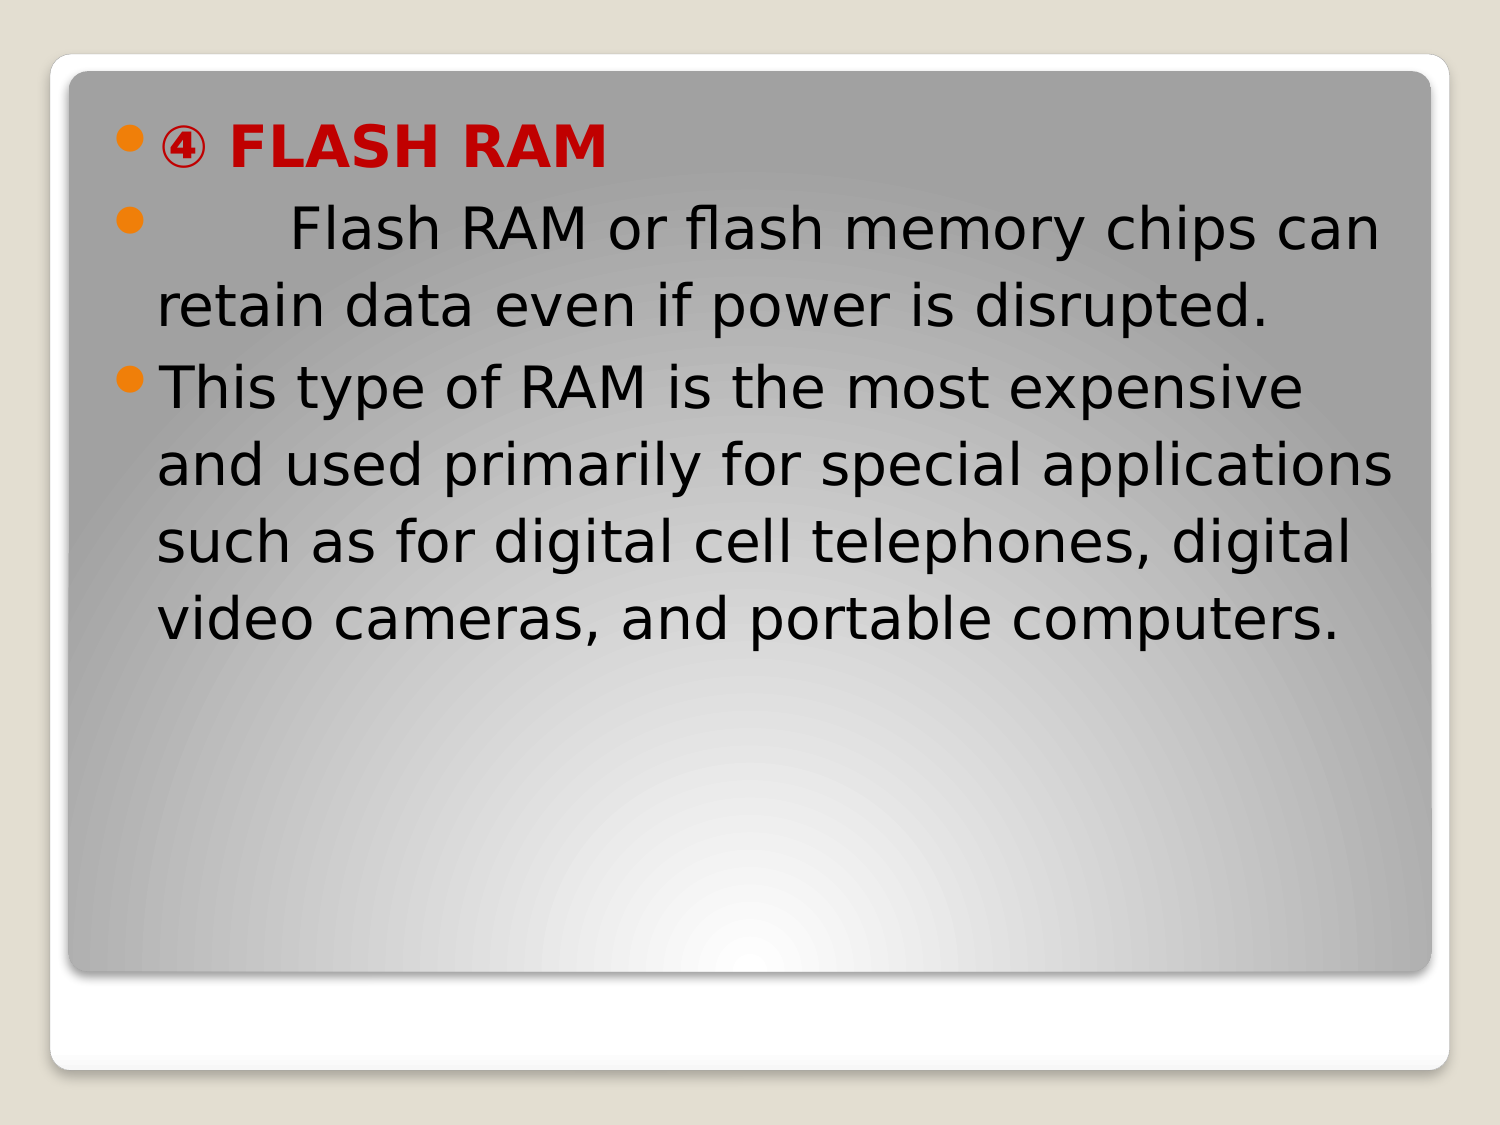

④ FLASH RAM
　　Flash RAM or flash memory chips can retain data even if power is disrupted.
This type of RAM is the most expensive and used primarily for special applications such as for digital cell telephones, digital video cameras, and portable computers.